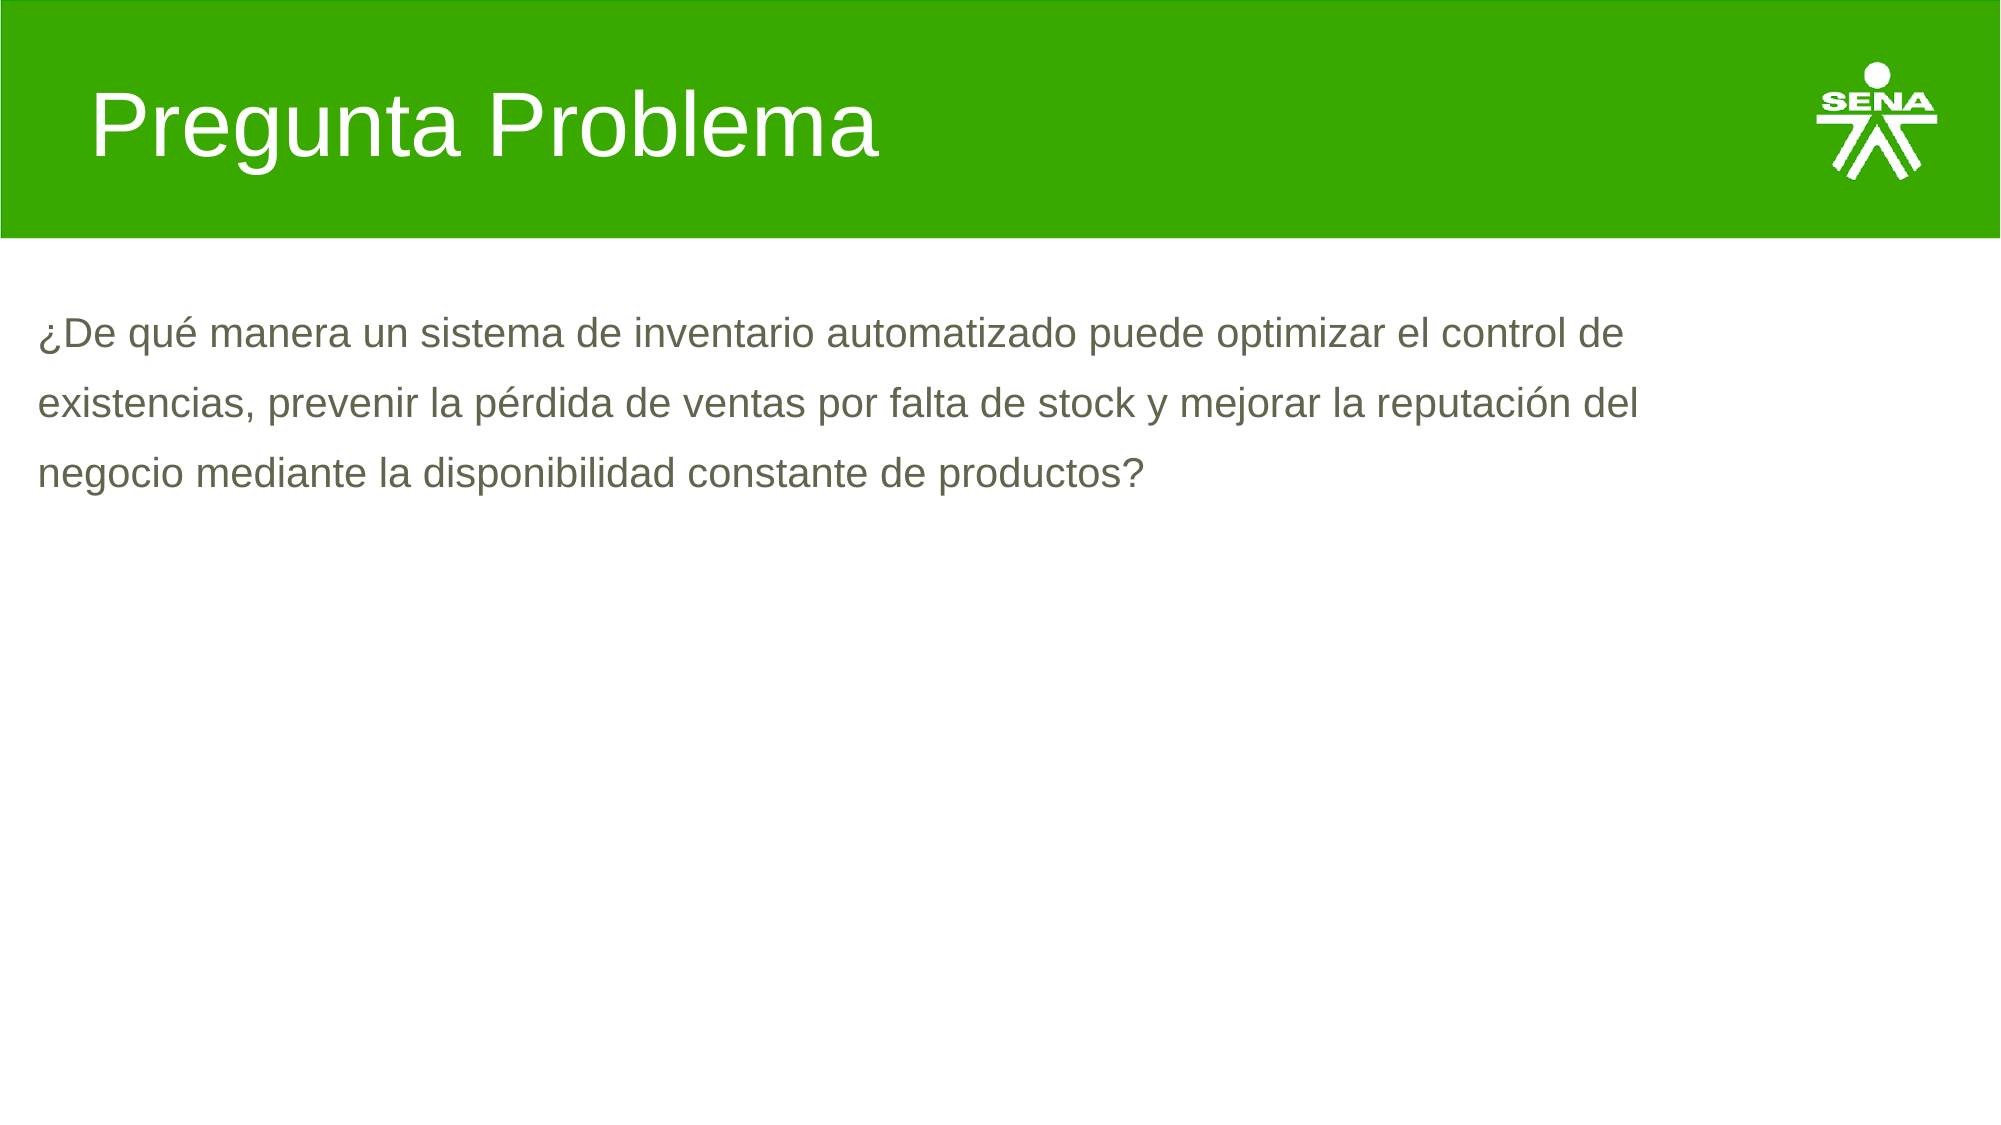

# Pregunta Problema
¿De qué manera un sistema de inventario automatizado puede optimizar el control de existencias, prevenir la pérdida de ventas por falta de stock y mejorar la reputación del negocio mediante la disponibilidad constante de productos?